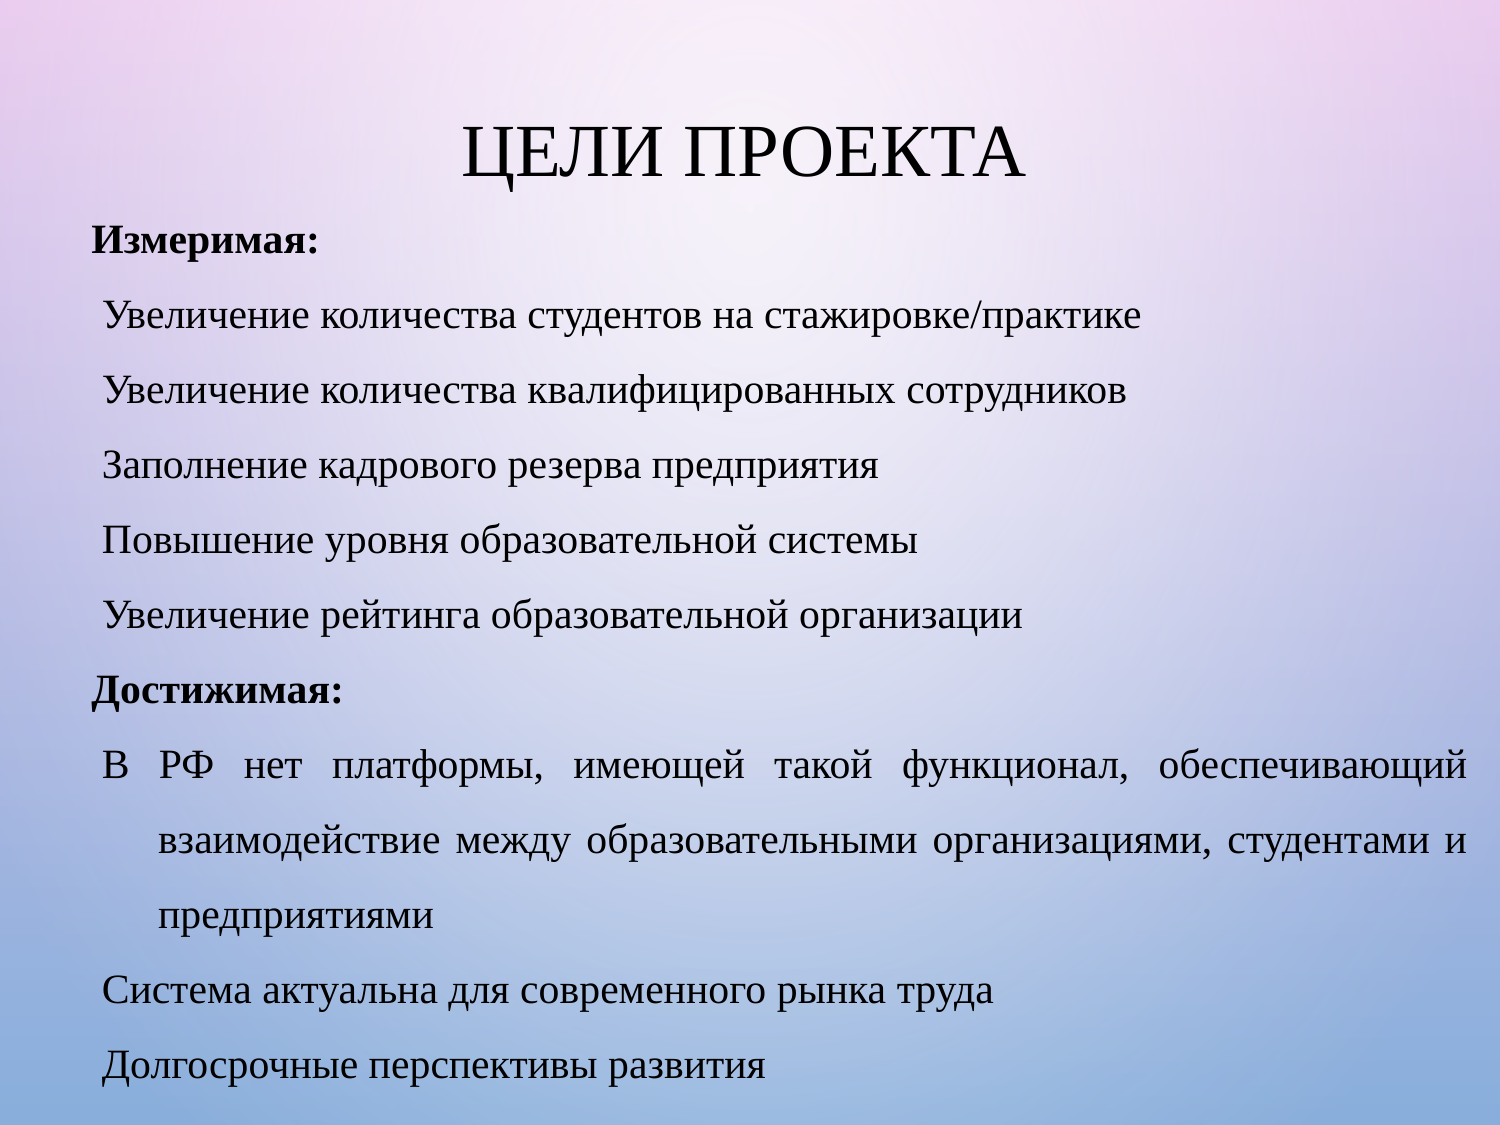

# Цели проекта
Измеримая:
Увеличение количества студентов на стажировке/практике
Увеличение количества квалифицированных сотрудников
Заполнение кадрового резерва предприятия
Повышение уровня образовательной системы
Увеличение рейтинга образовательной организации
Достижимая:
В РФ нет платформы, имеющей такой функционал, обеспечивающий взаимодействие между образовательными организациями, студентами и предприятиями
Система актуальна для современного рынка труда
Долгосрочные перспективы развития